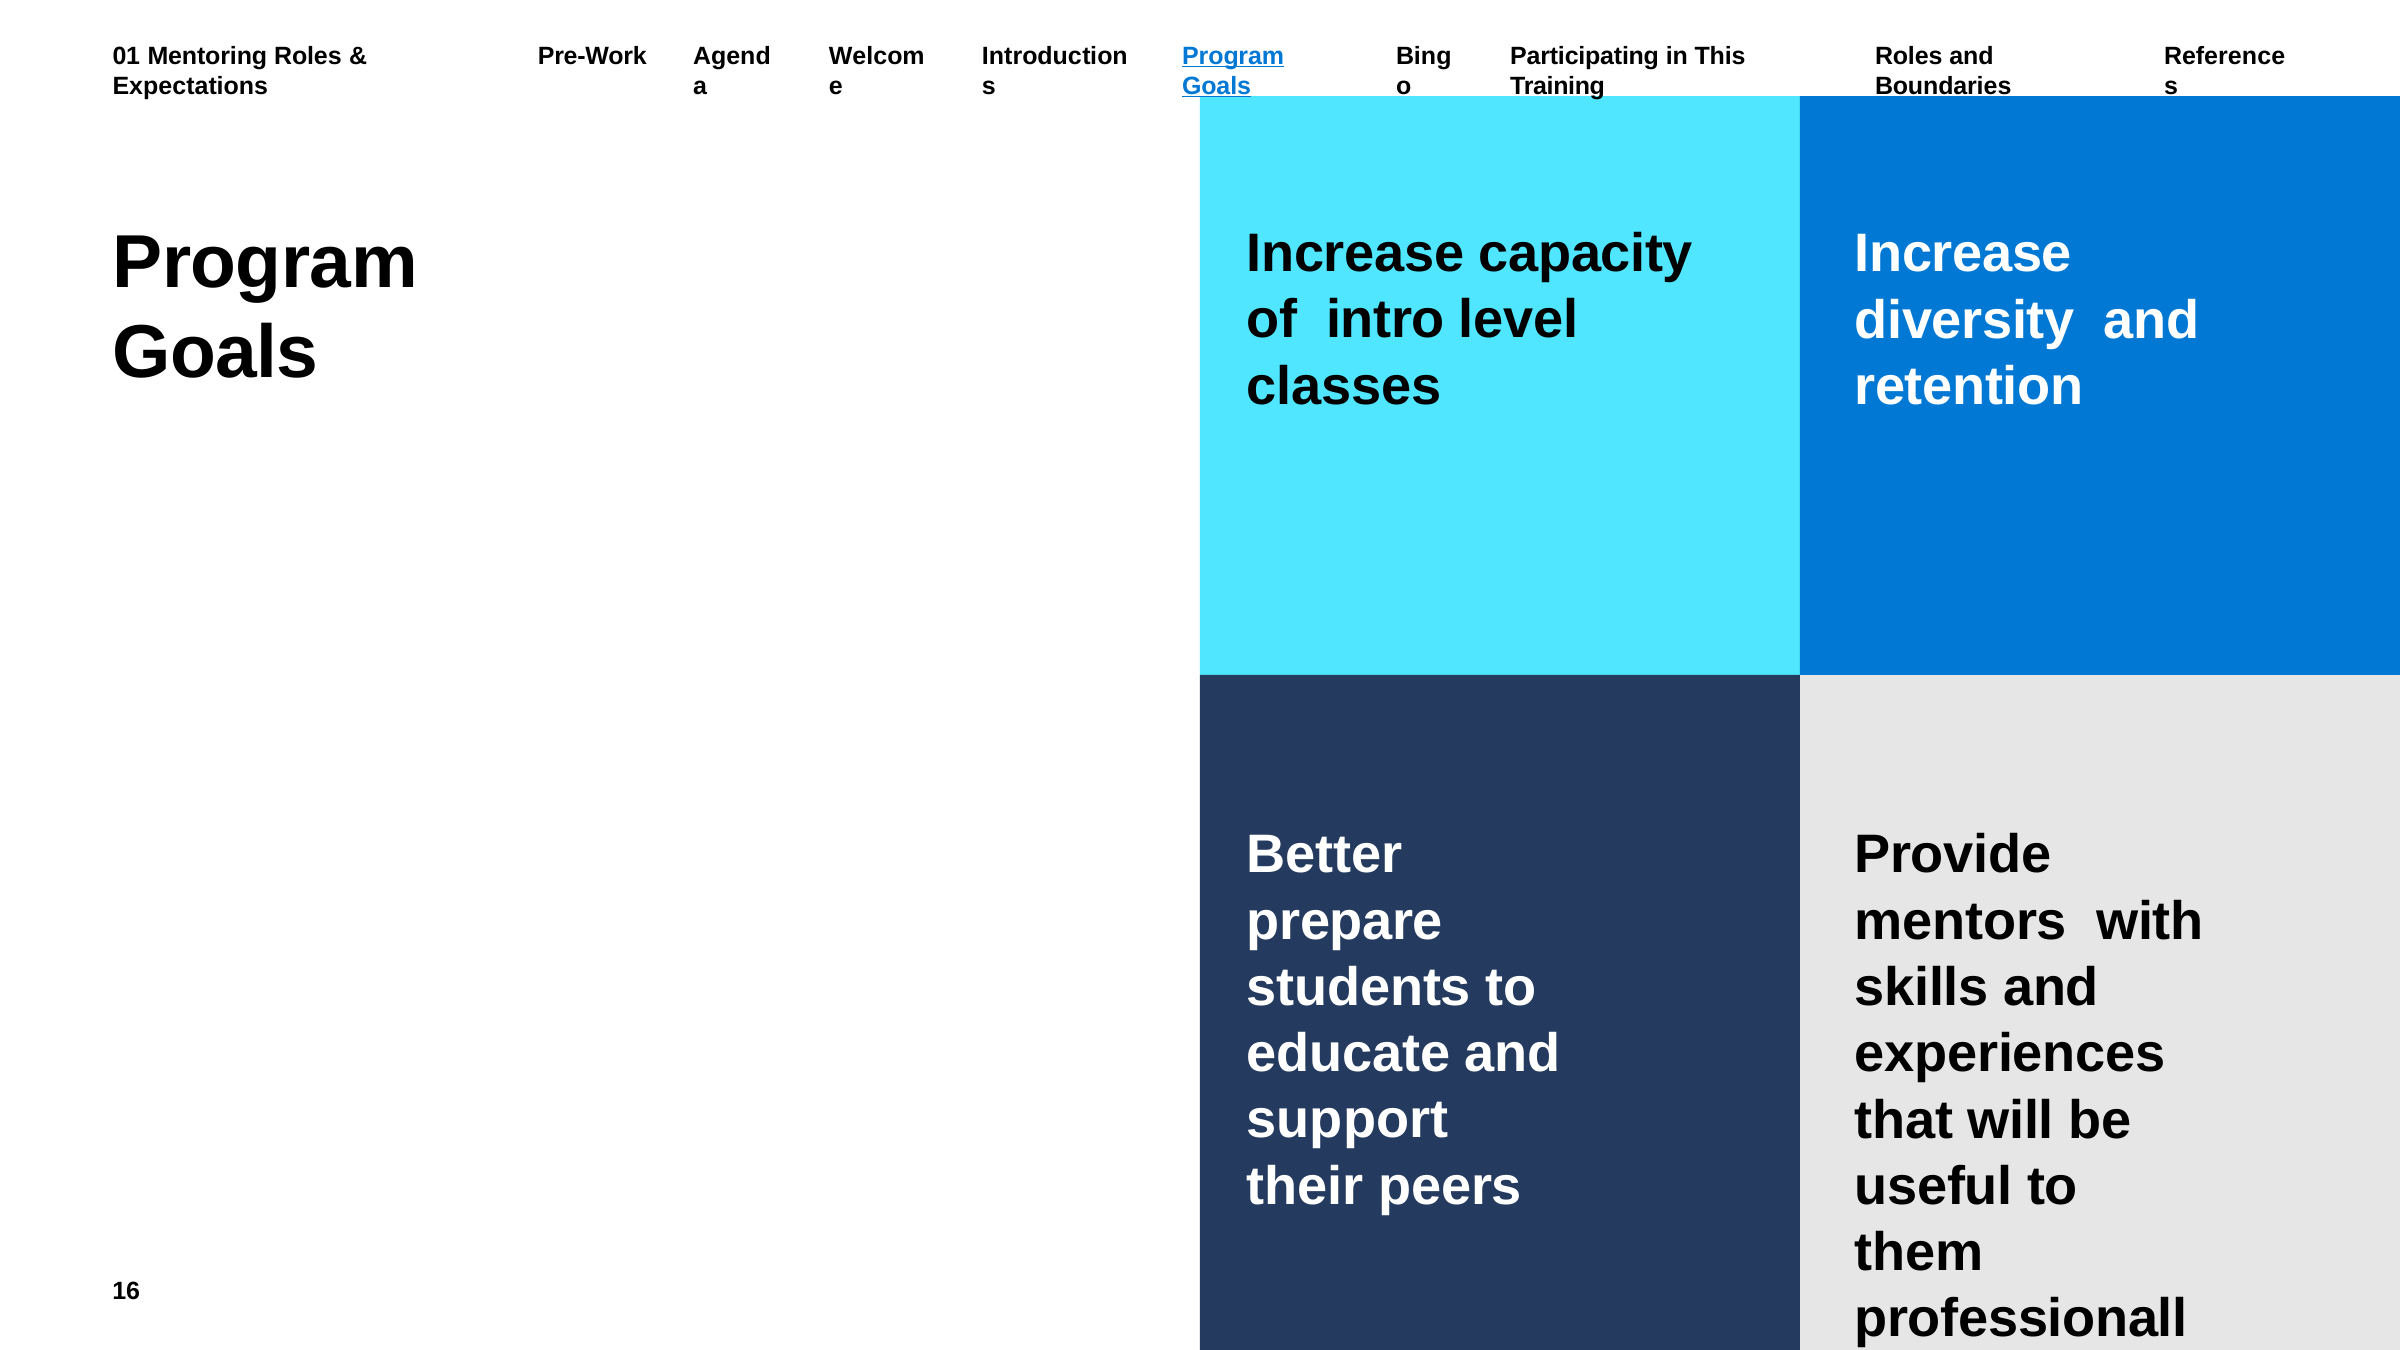

01 Mentoring Roles & Expectations
Pre-Work
Agenda
Welcome
Introductions
Program Goals
Bingo
Participating in This Training
Roles and Boundaries
References

Program Goals
Increase capacity of  intro level classes
Increase diversity  and retention

Better prepare  students to  educate and  support
their peers
Provide mentors  with skills and  experiences
that will be  useful to them  professionally
16